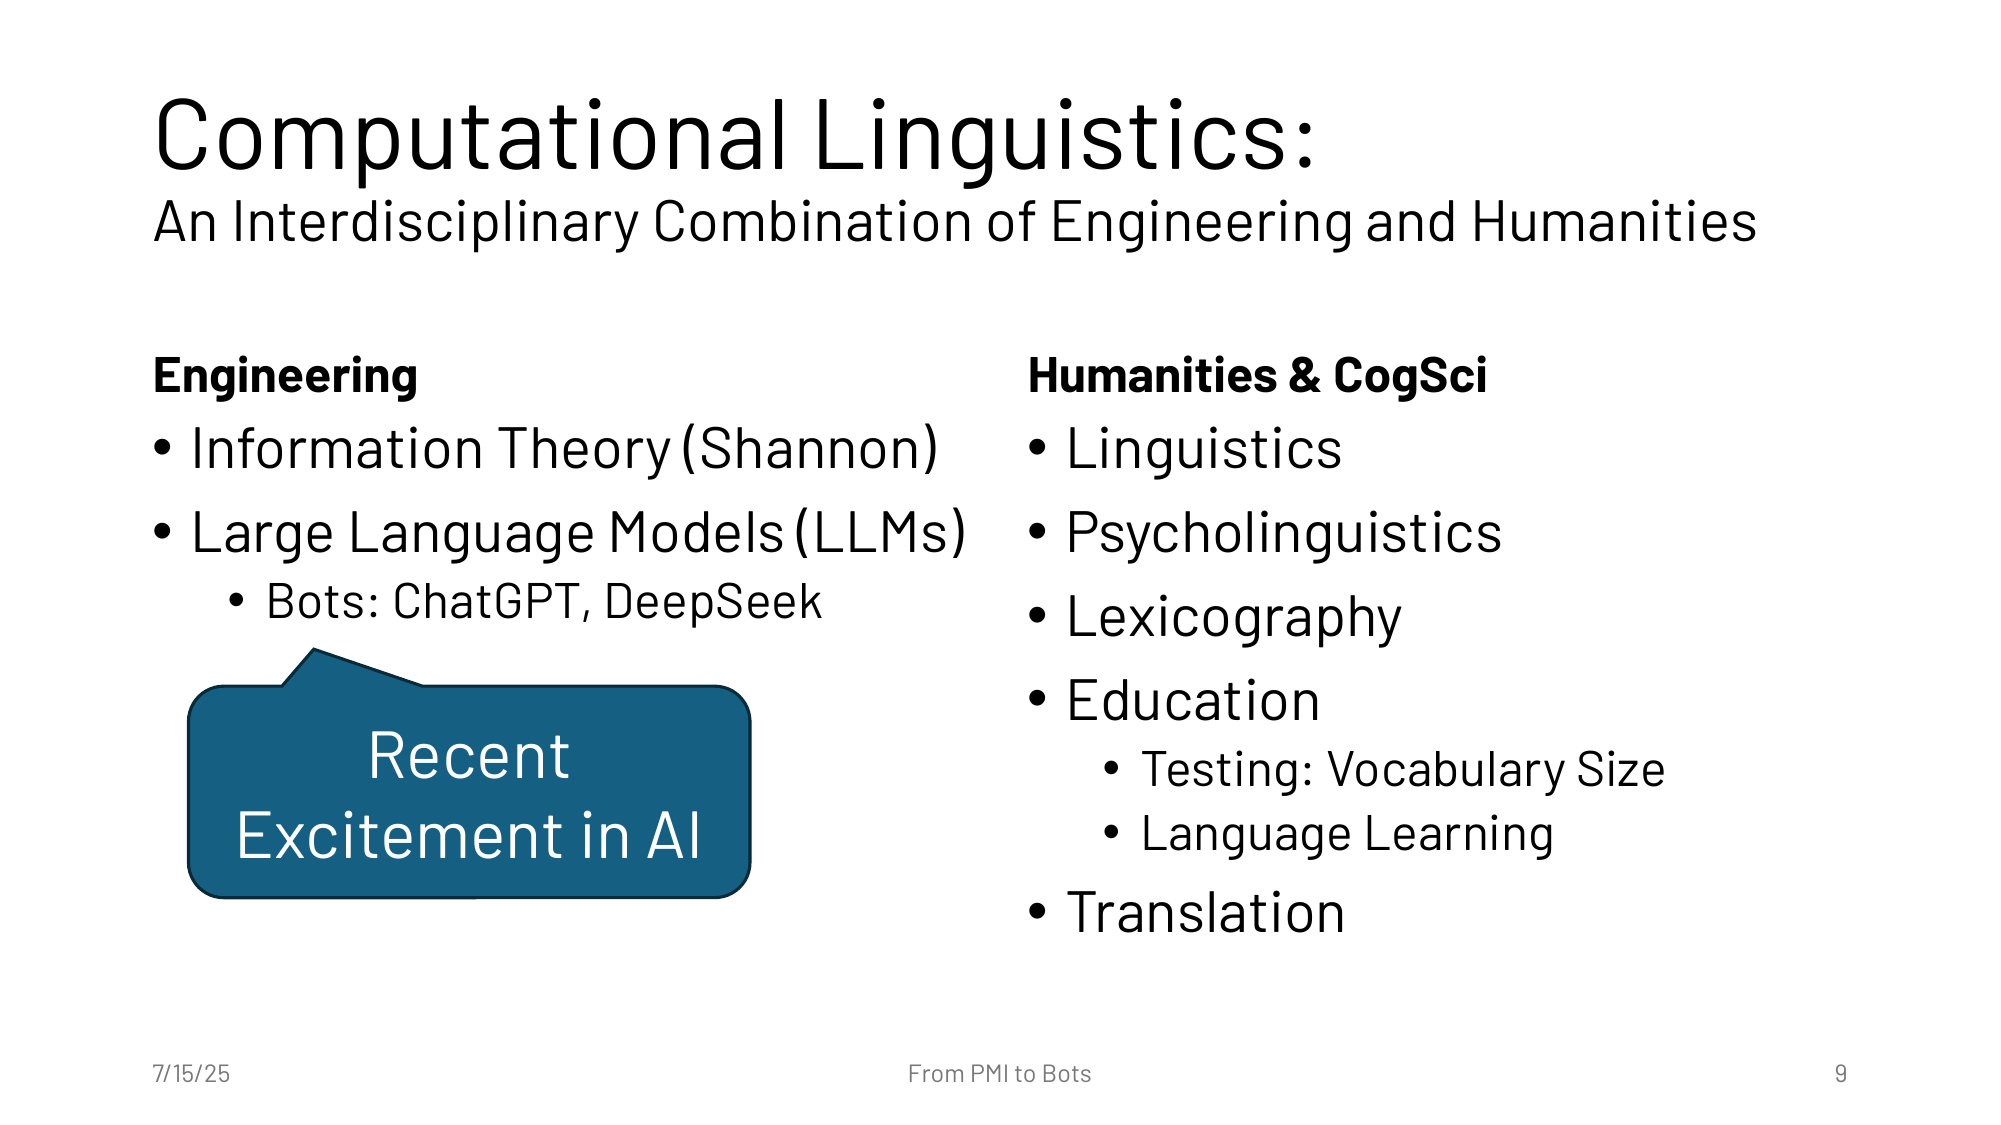

# Computational Linguistics: An Interdisciplinary Combination of Engineering and Humanities
Engineering
Humanities & CogSci
Information Theory (Shannon)
Large Language Models (LLMs)
Bots: ChatGPT, DeepSeek
Linguistics
Psycholinguistics
Lexicography
Education
Testing: Vocabulary Size
Language Learning
Translation

Recent Excitement in AI
7/15/25
From PMI to Bots
9